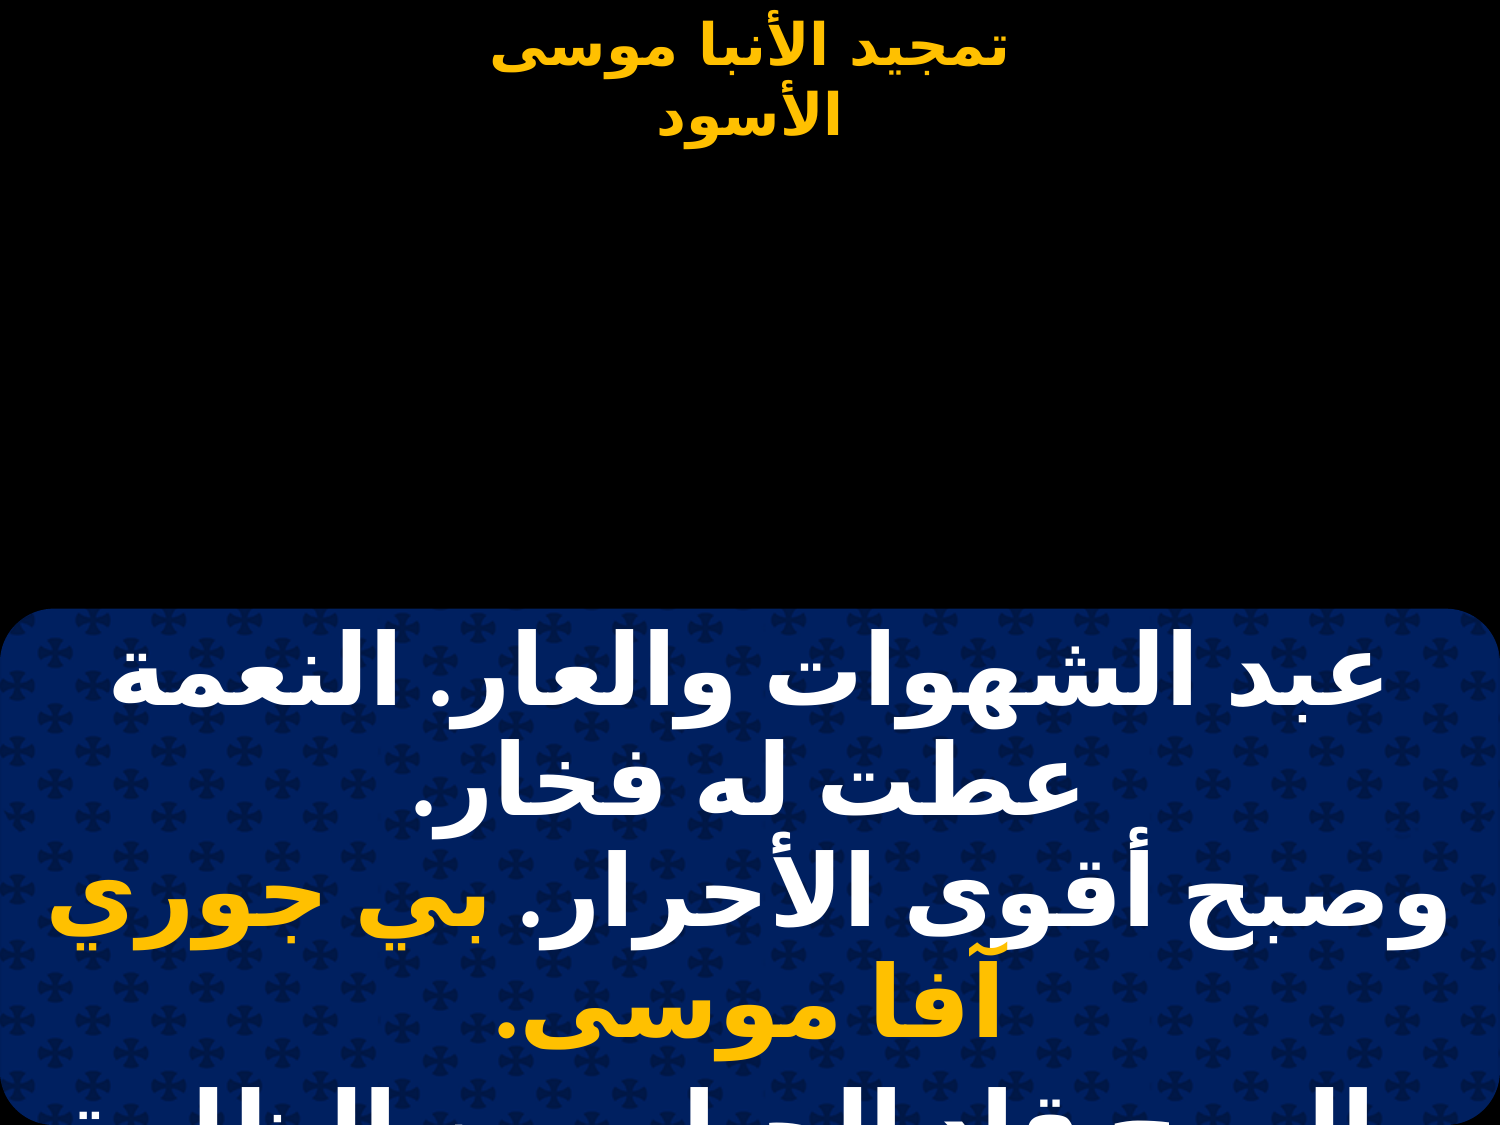

#
| عبد الشهوات والعار. النعمة عطت له فخار. وصبح أقوى الأحرار. بي جوري آفا موسى. |
| --- |
| والروح قاد الجبار. من الظلمة للأنوار. ووهب لحبيبه ثمار. بي جوري آفا موسى. |